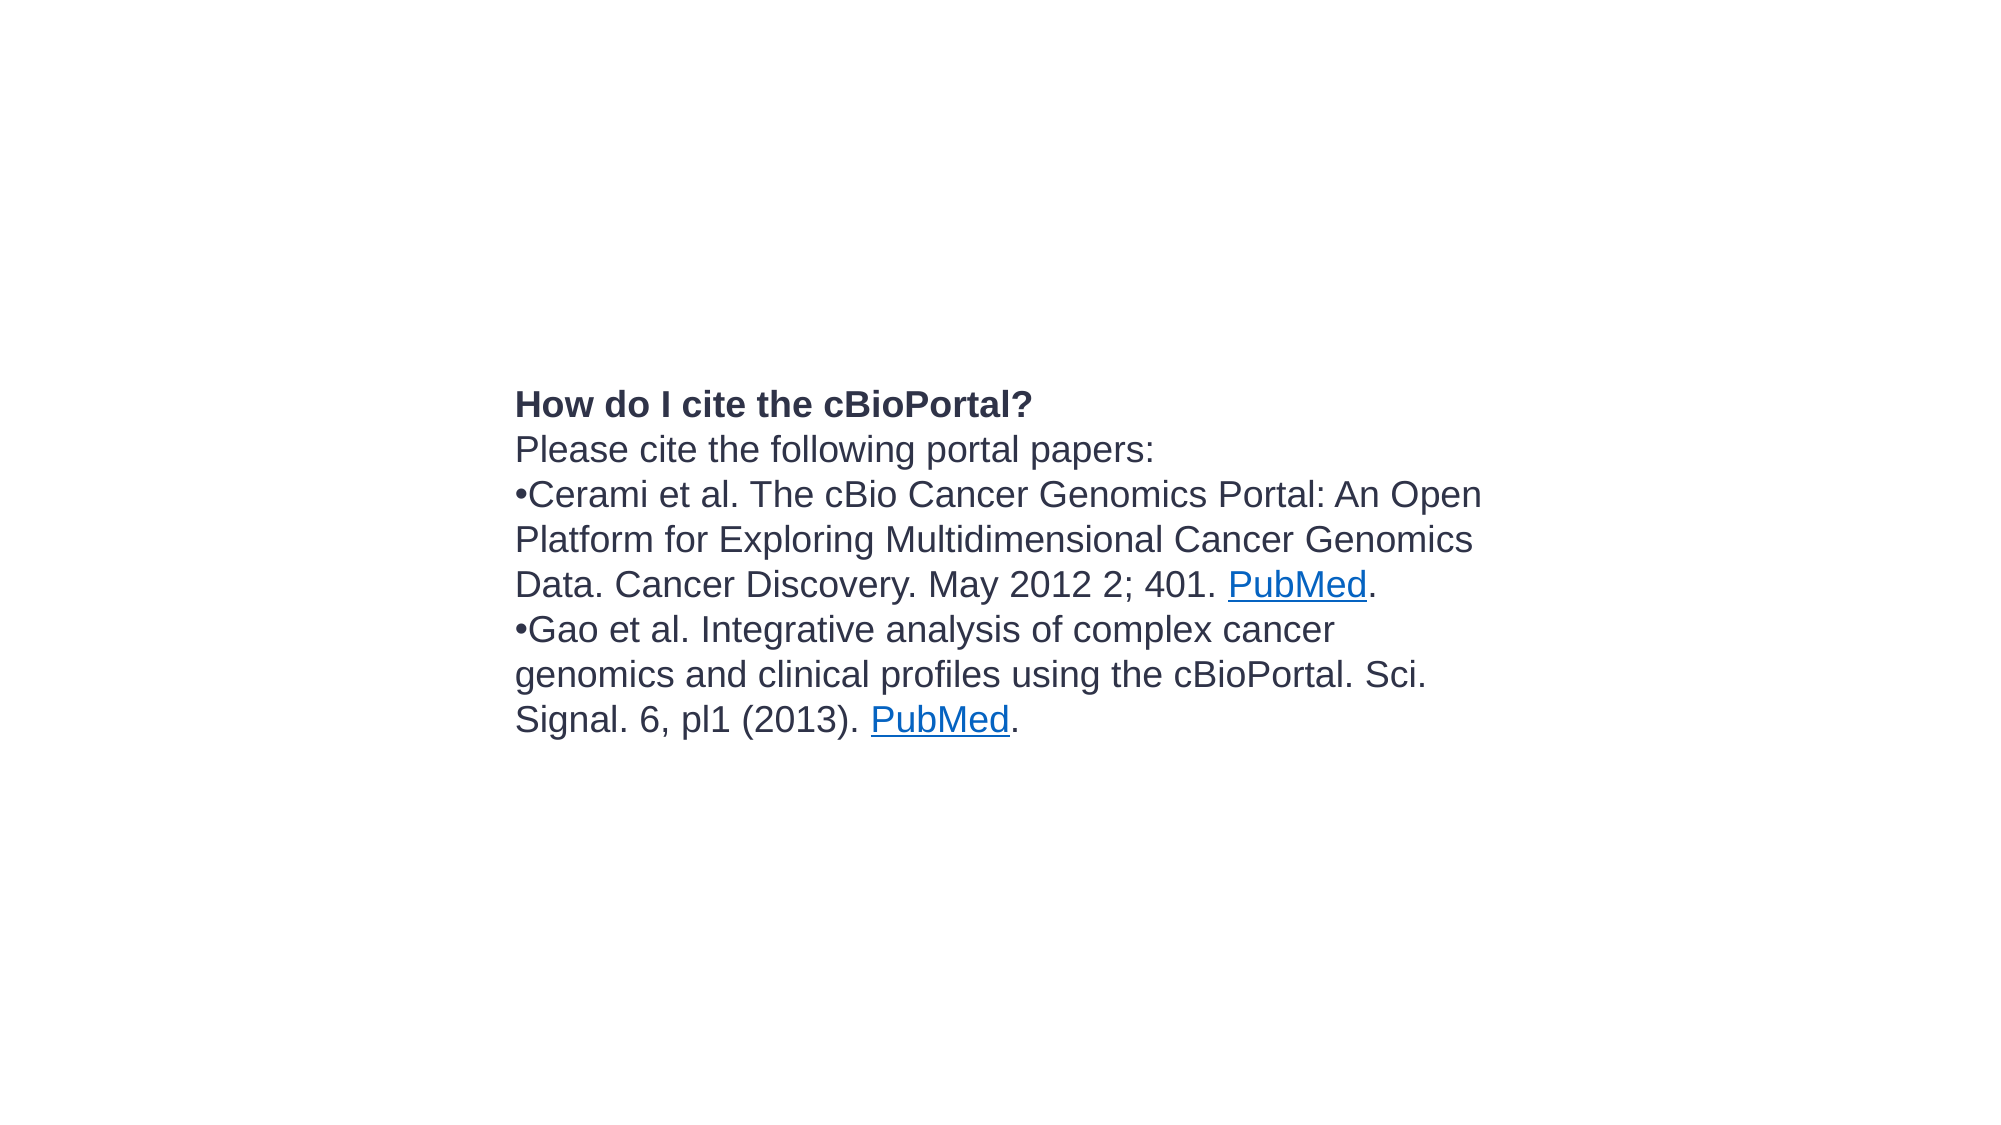

How do I cite the cBioPortal?
Please cite the following portal papers:
Cerami et al. The cBio Cancer Genomics Portal: An Open Platform for Exploring Multidimensional Cancer Genomics Data. Cancer Discovery. May 2012 2; 401. PubMed.
Gao et al. Integrative analysis of complex cancer genomics and clinical profiles using the cBioPortal. Sci. Signal. 6, pl1 (2013). PubMed.